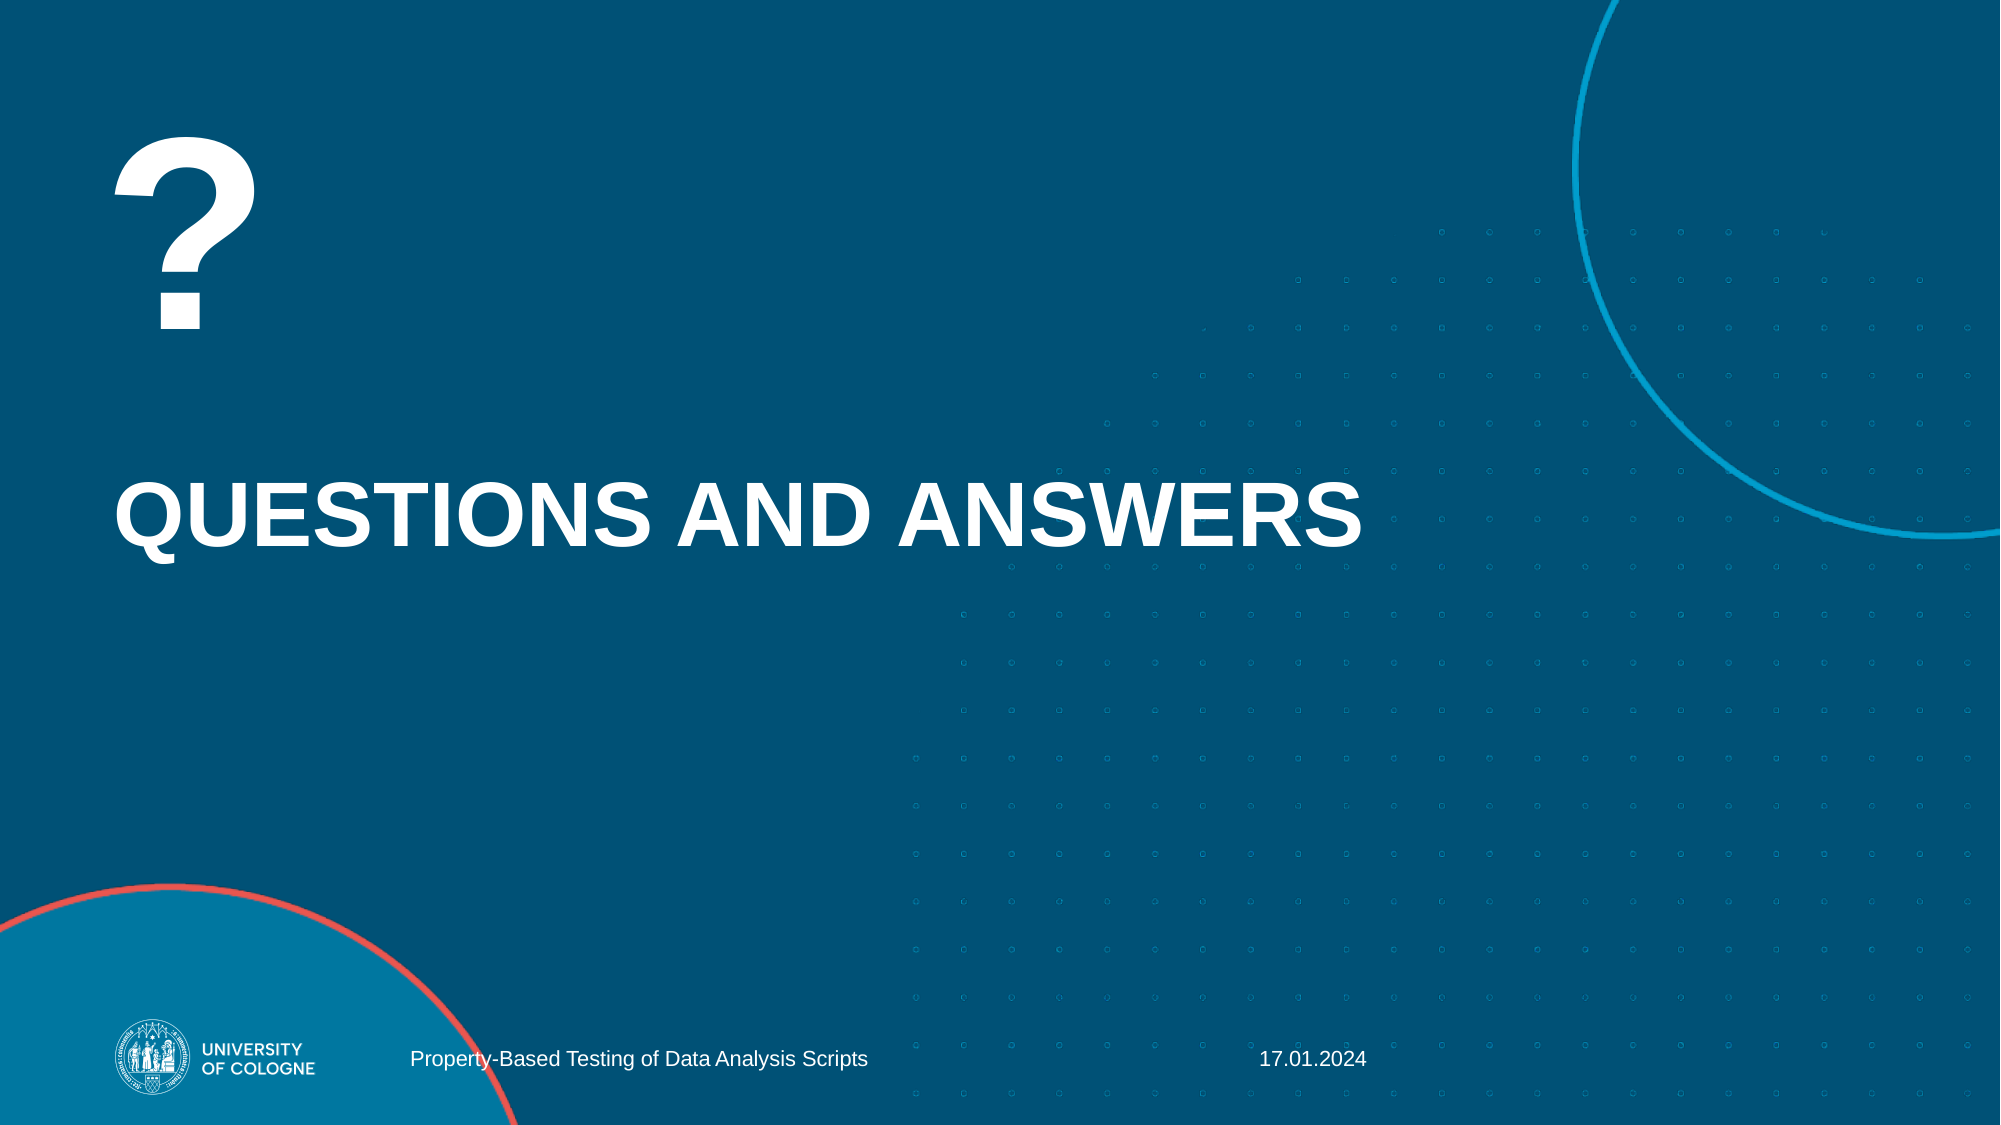

?
# Questions and Answers
Property-Based Testing of Data Analysis Scripts
17.01.2024